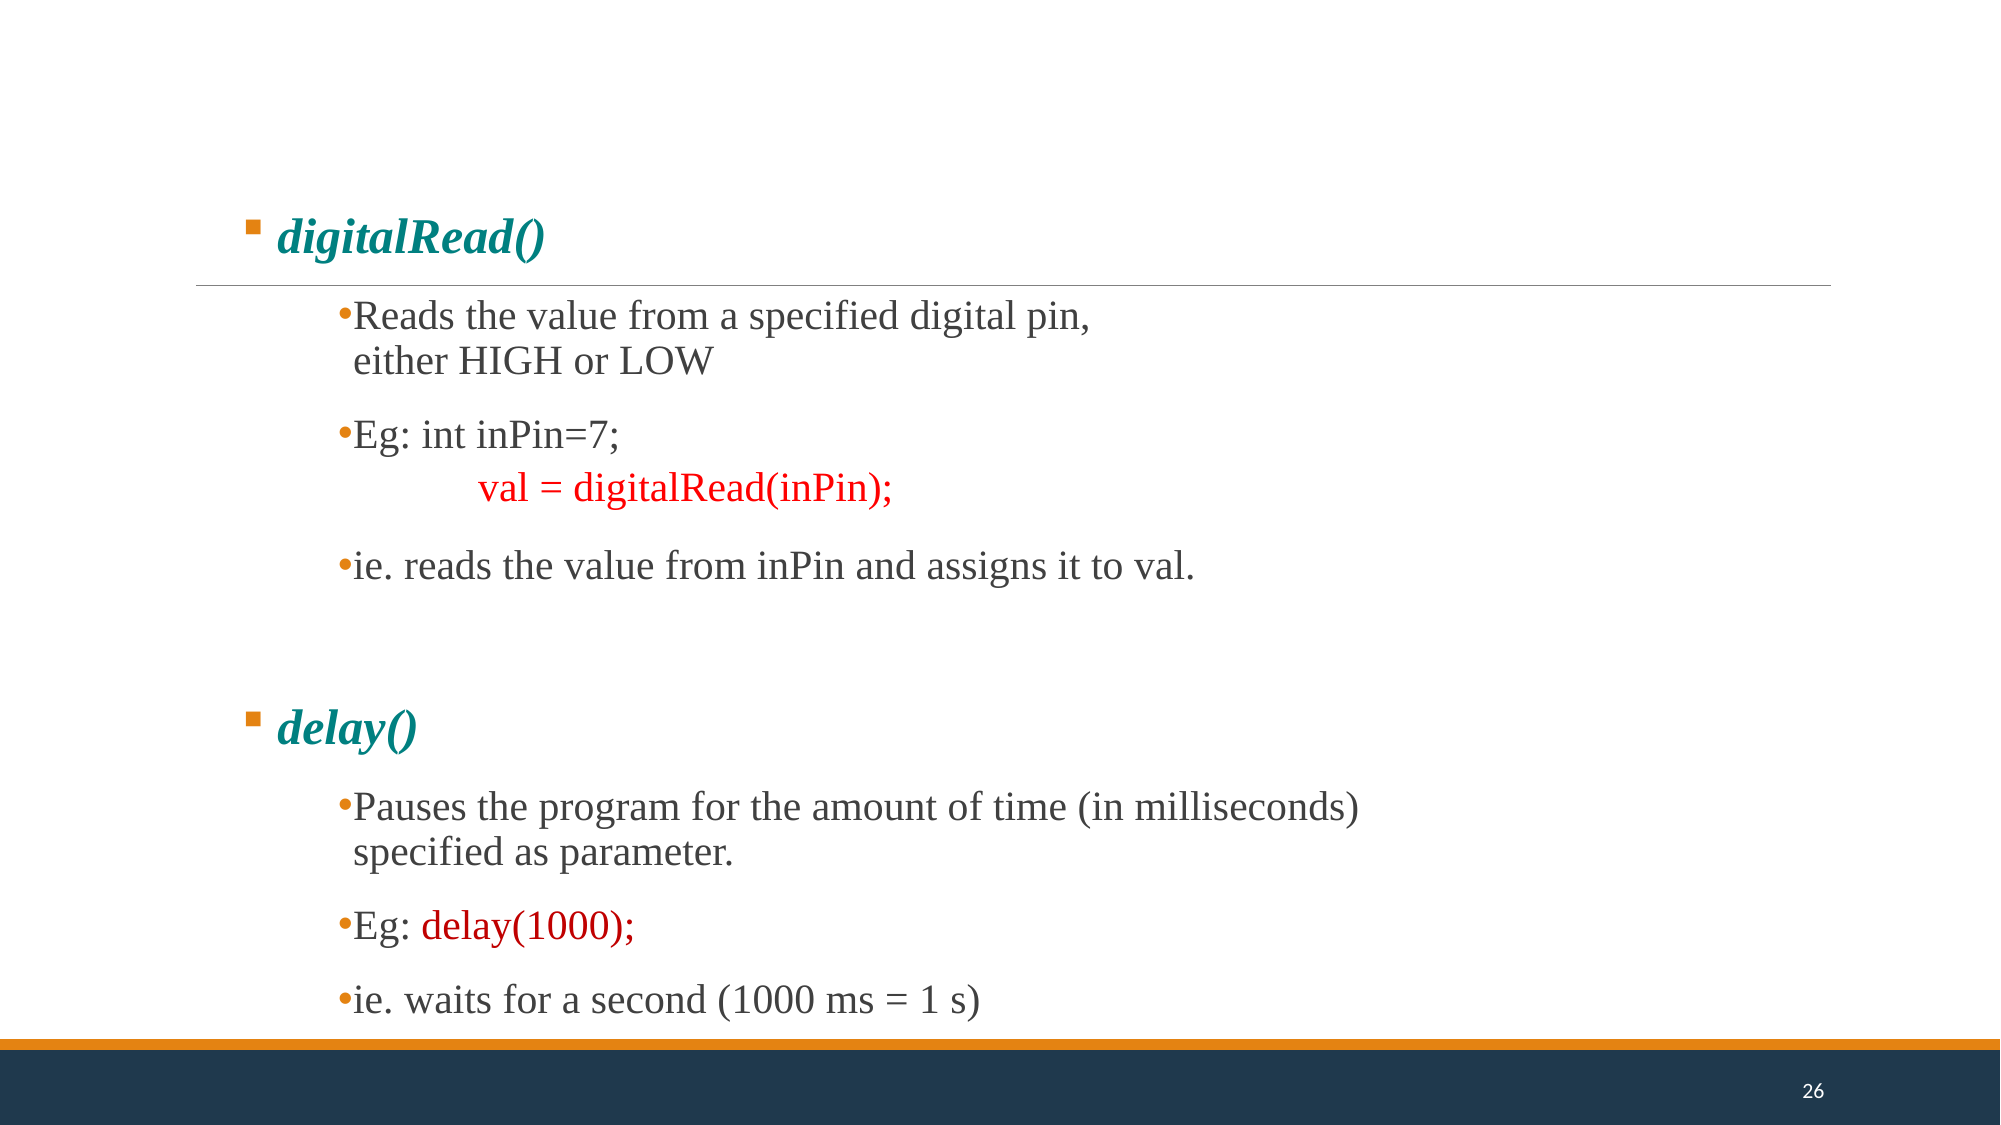

digitalRead()
Reads the value from a specified digital pin, either HIGH or LOW
Eg: int inPin=7;
	   val = digitalRead(inPin);
ie. reads the value from inPin and assigns it to val.

 delay()
Pauses the program for the amount of time (in milliseconds) specified as parameter.
Eg: delay(1000);
ie. waits for a second (1000 ms = 1 s)
26